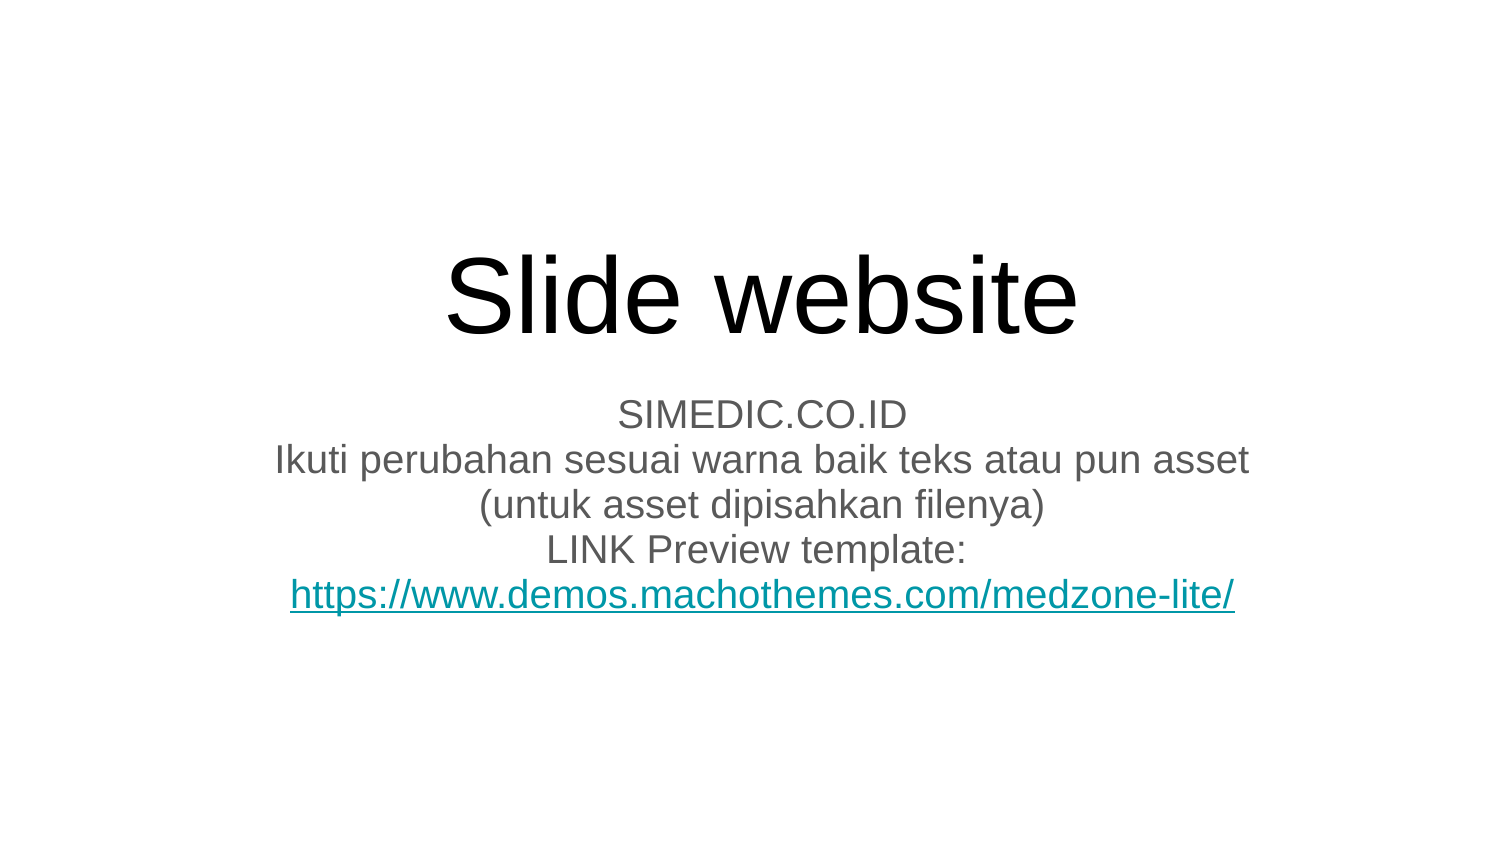

# Slide website
SIMEDIC.CO.ID
Ikuti perubahan sesuai warna baik teks atau pun asset
(untuk asset dipisahkan filenya)
LINK Preview template: https://www.demos.machothemes.com/medzone-lite/